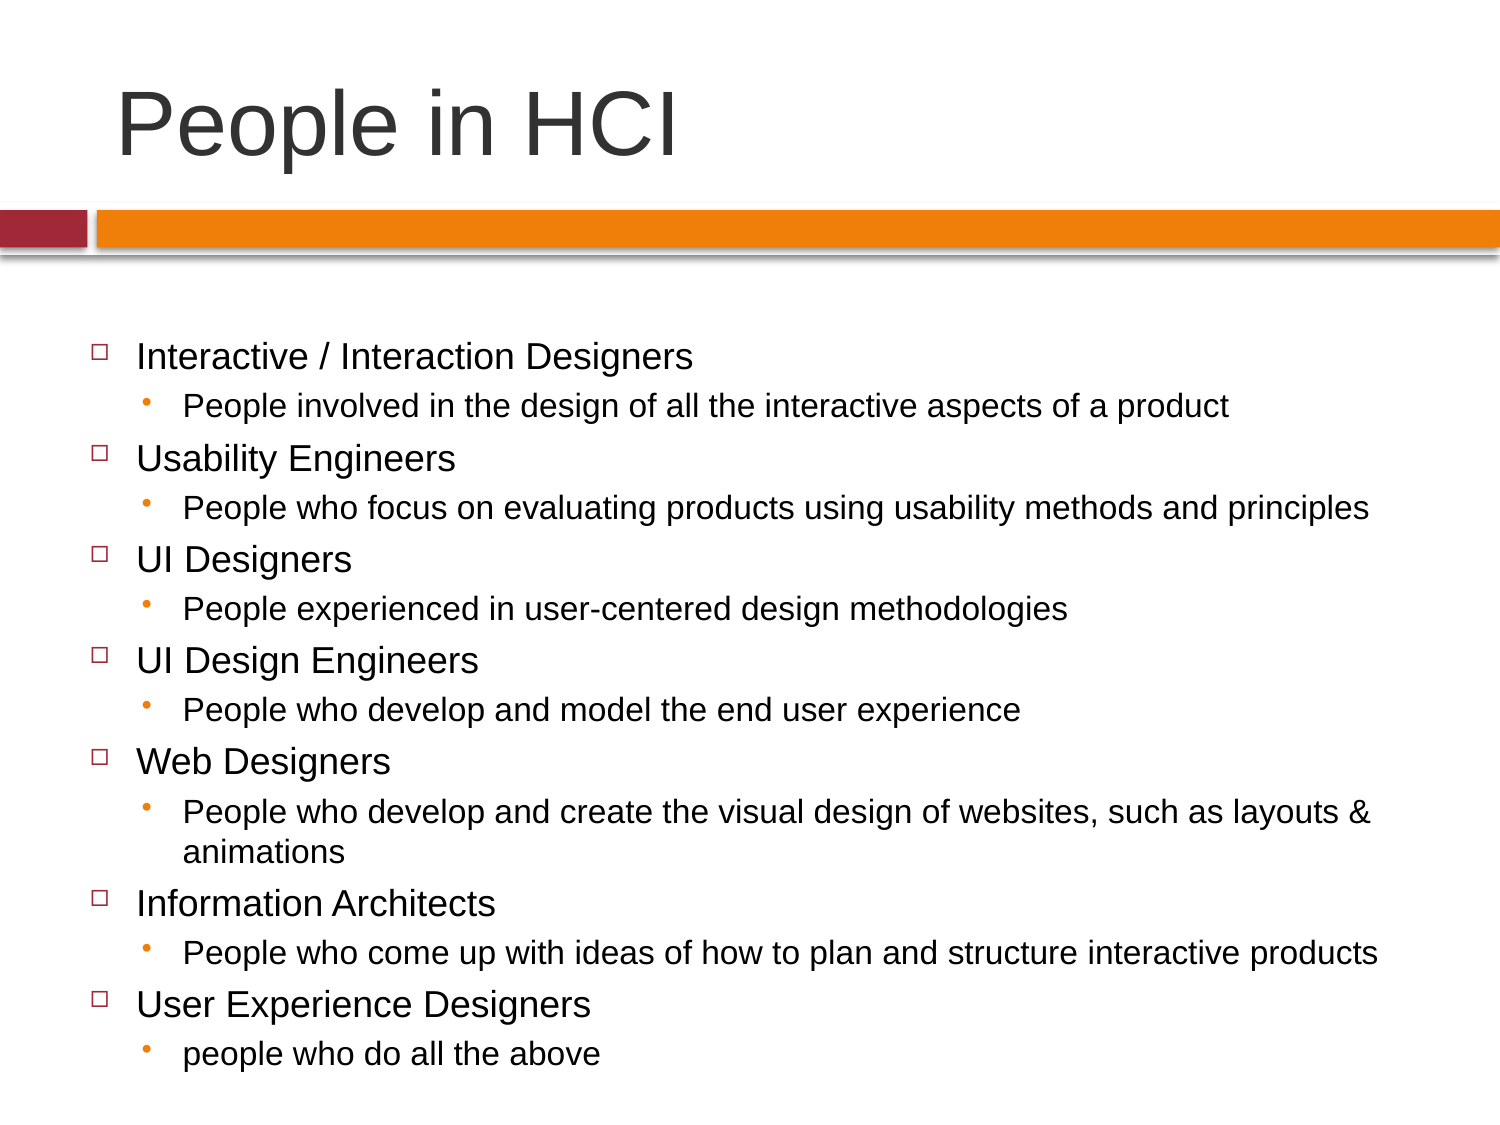

# People in HCI
Interactive / Interaction Designers
People involved in the design of all the interactive aspects of a product
Usability Engineers
People who focus on evaluating products using usability methods and principles
UI Designers
People experienced in user-centered design methodologies
UI Design Engineers
People who develop and model the end user experience
Web Designers
People who develop and create the visual design of websites, such as layouts & animations
Information Architects
People who come up with ideas of how to plan and structure interactive products
User Experience Designers
people who do all the above